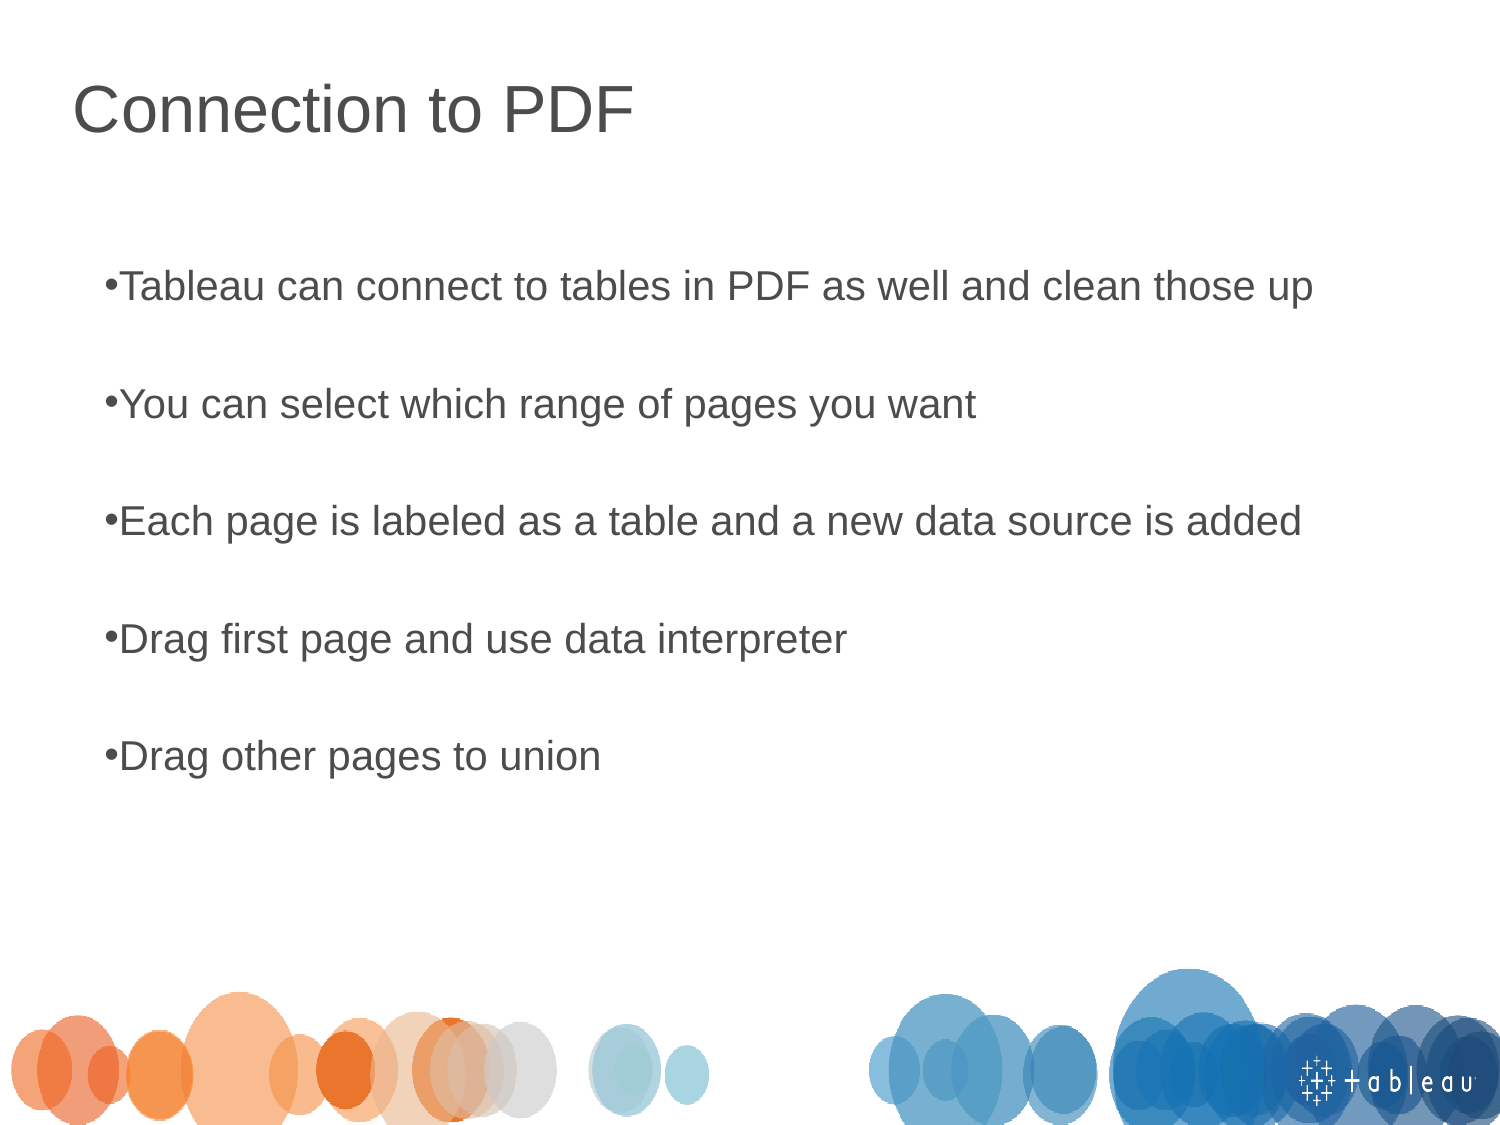

Connection to PDF
Tableau can connect to tables in PDF as well and clean those up

You can select which range of pages you want

Each page is labeled as a table and a new data source is added

Drag first page and use data interpreter

Drag other pages to union